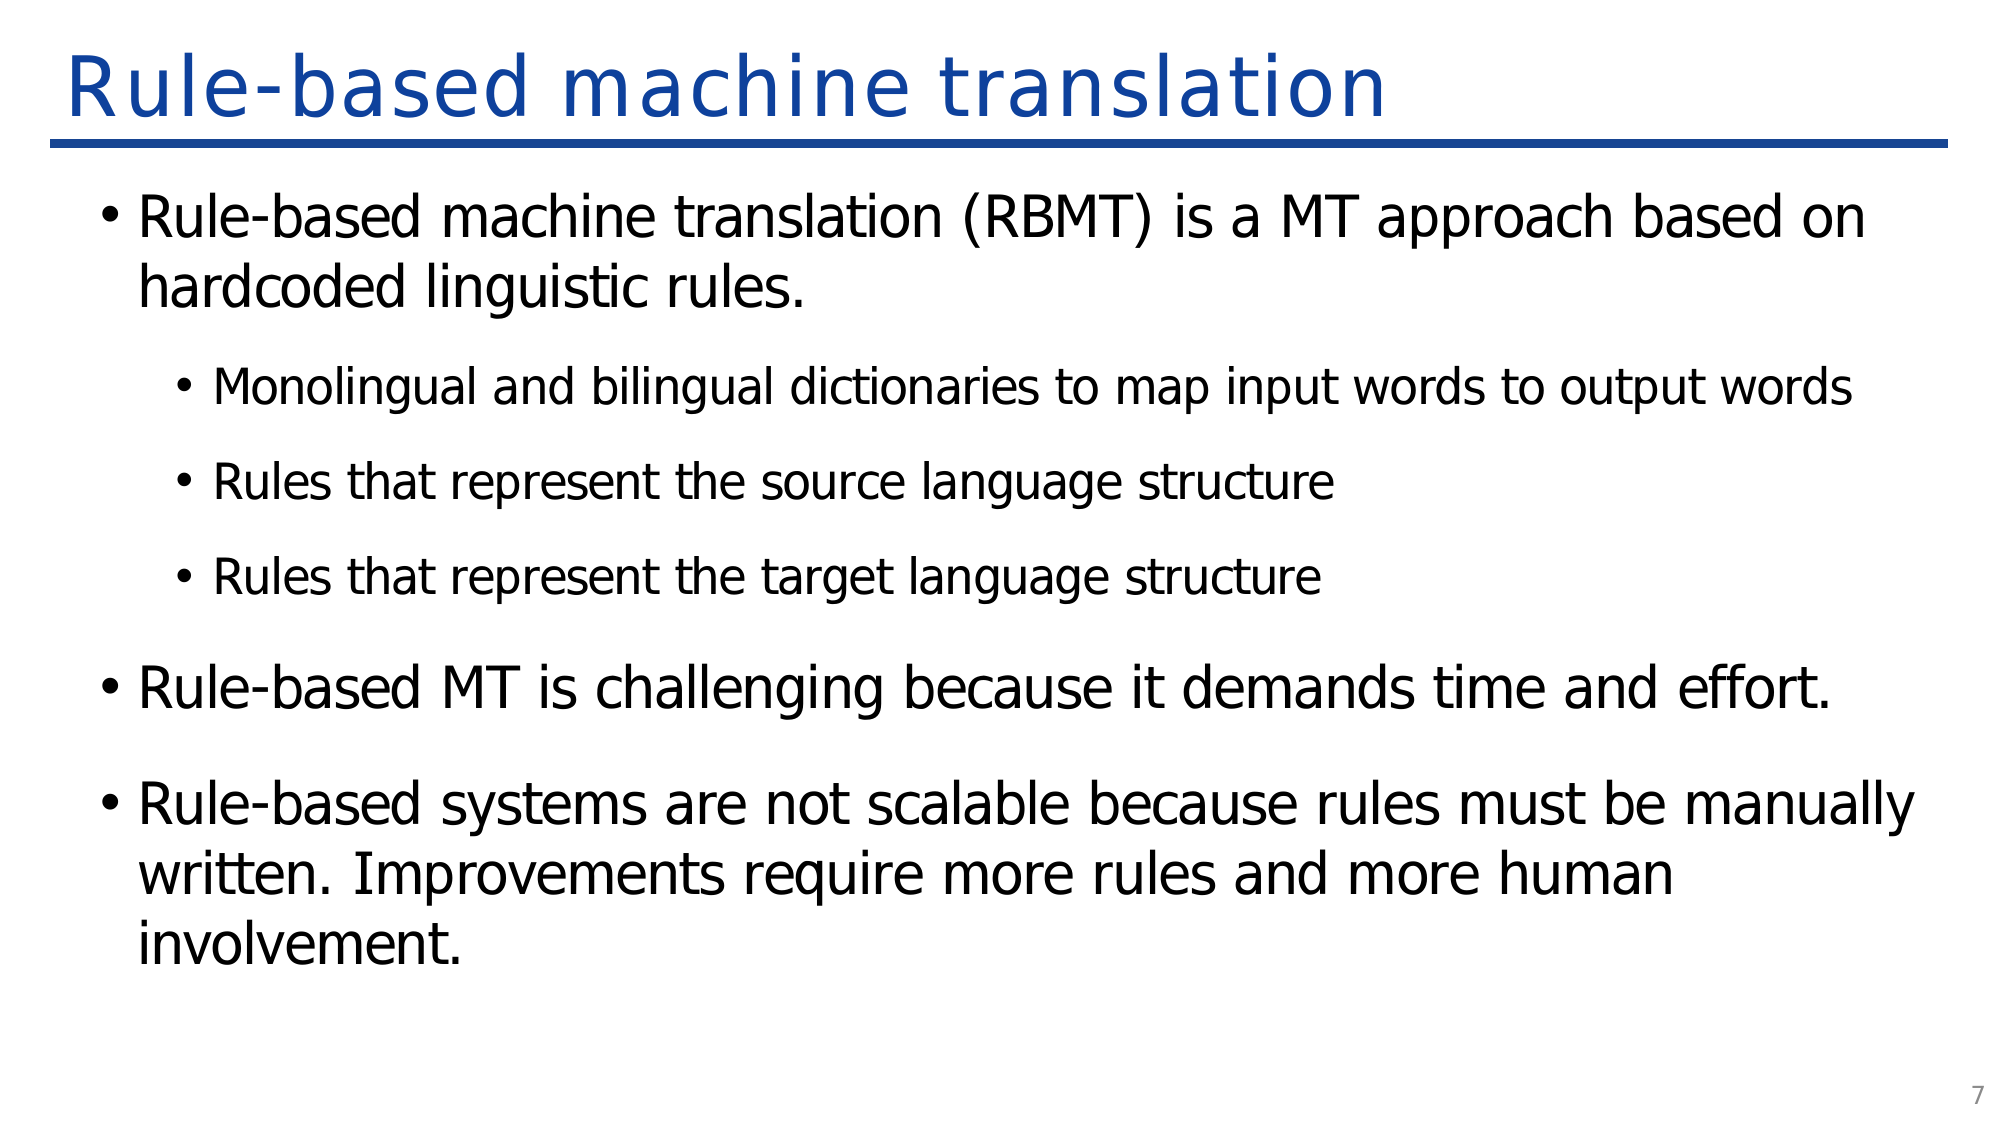

# Rule-based machine translation
Rule-based machine translation (RBMT) is a MT approach based on hardcoded linguistic rules.
Monolingual and bilingual dictionaries to map input words to output words
Rules that represent the source language structure
Rules that represent the target language structure
Rule-based MT is challenging because it demands time and effort.
Rule-based systems are not scalable because rules must be manually written. Improvements require more rules and more human involvement.
7